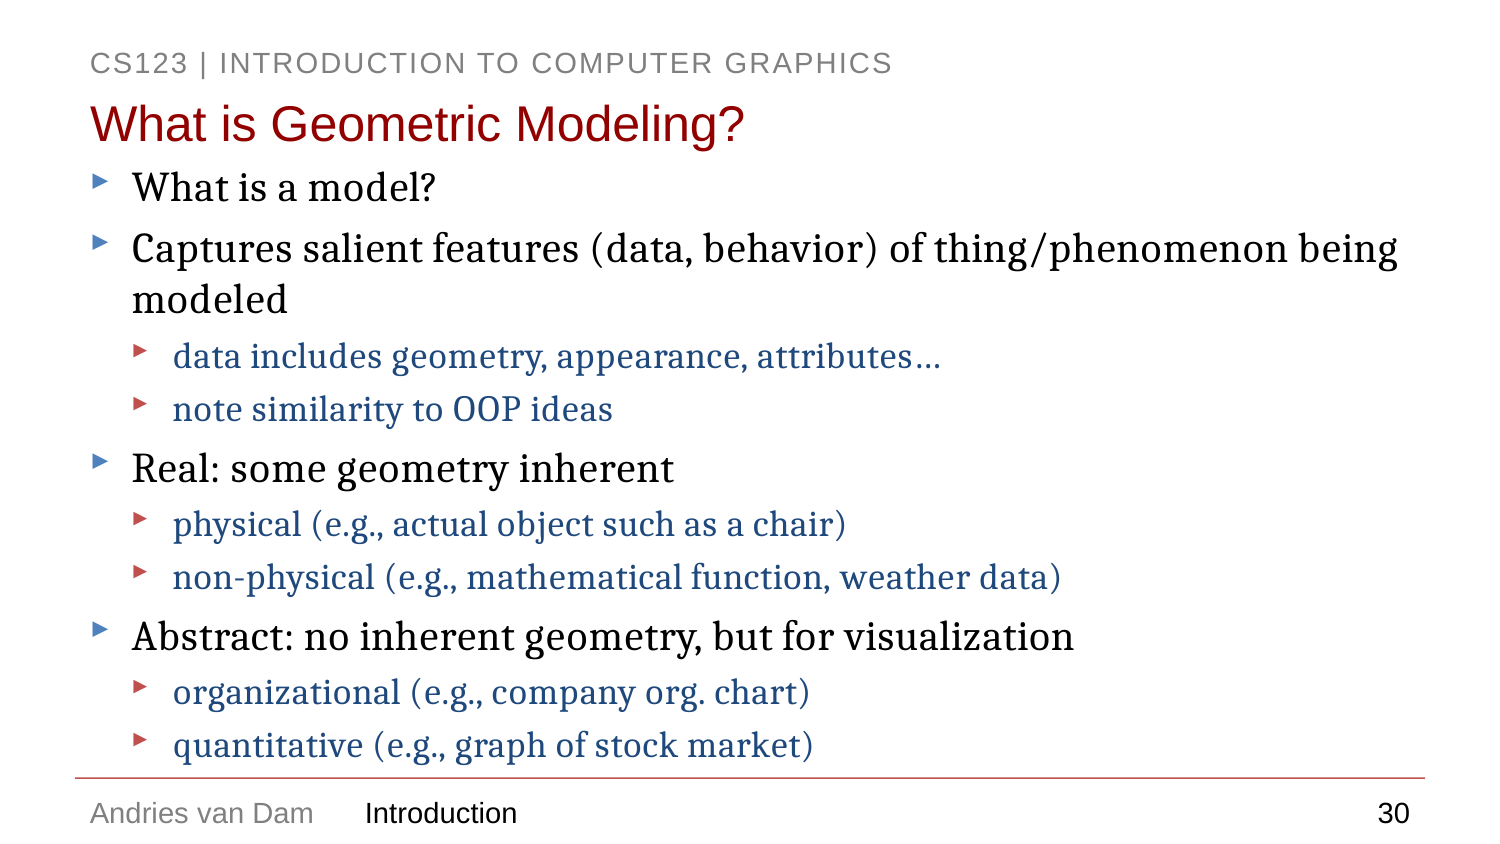

# What is Geometric Modeling?
What is a model?
Captures salient features (data, behavior) of thing/phenomenon being modeled
data includes geometry, appearance, attributes…
note similarity to OOP ideas
Real: some geometry inherent
physical (e.g., actual object such as a chair)
non-physical (e.g., mathematical function, weather data)
Abstract: no inherent geometry, but for visualization
organizational (e.g., company org. chart)
quantitative (e.g., graph of stock market)
30
Introduction